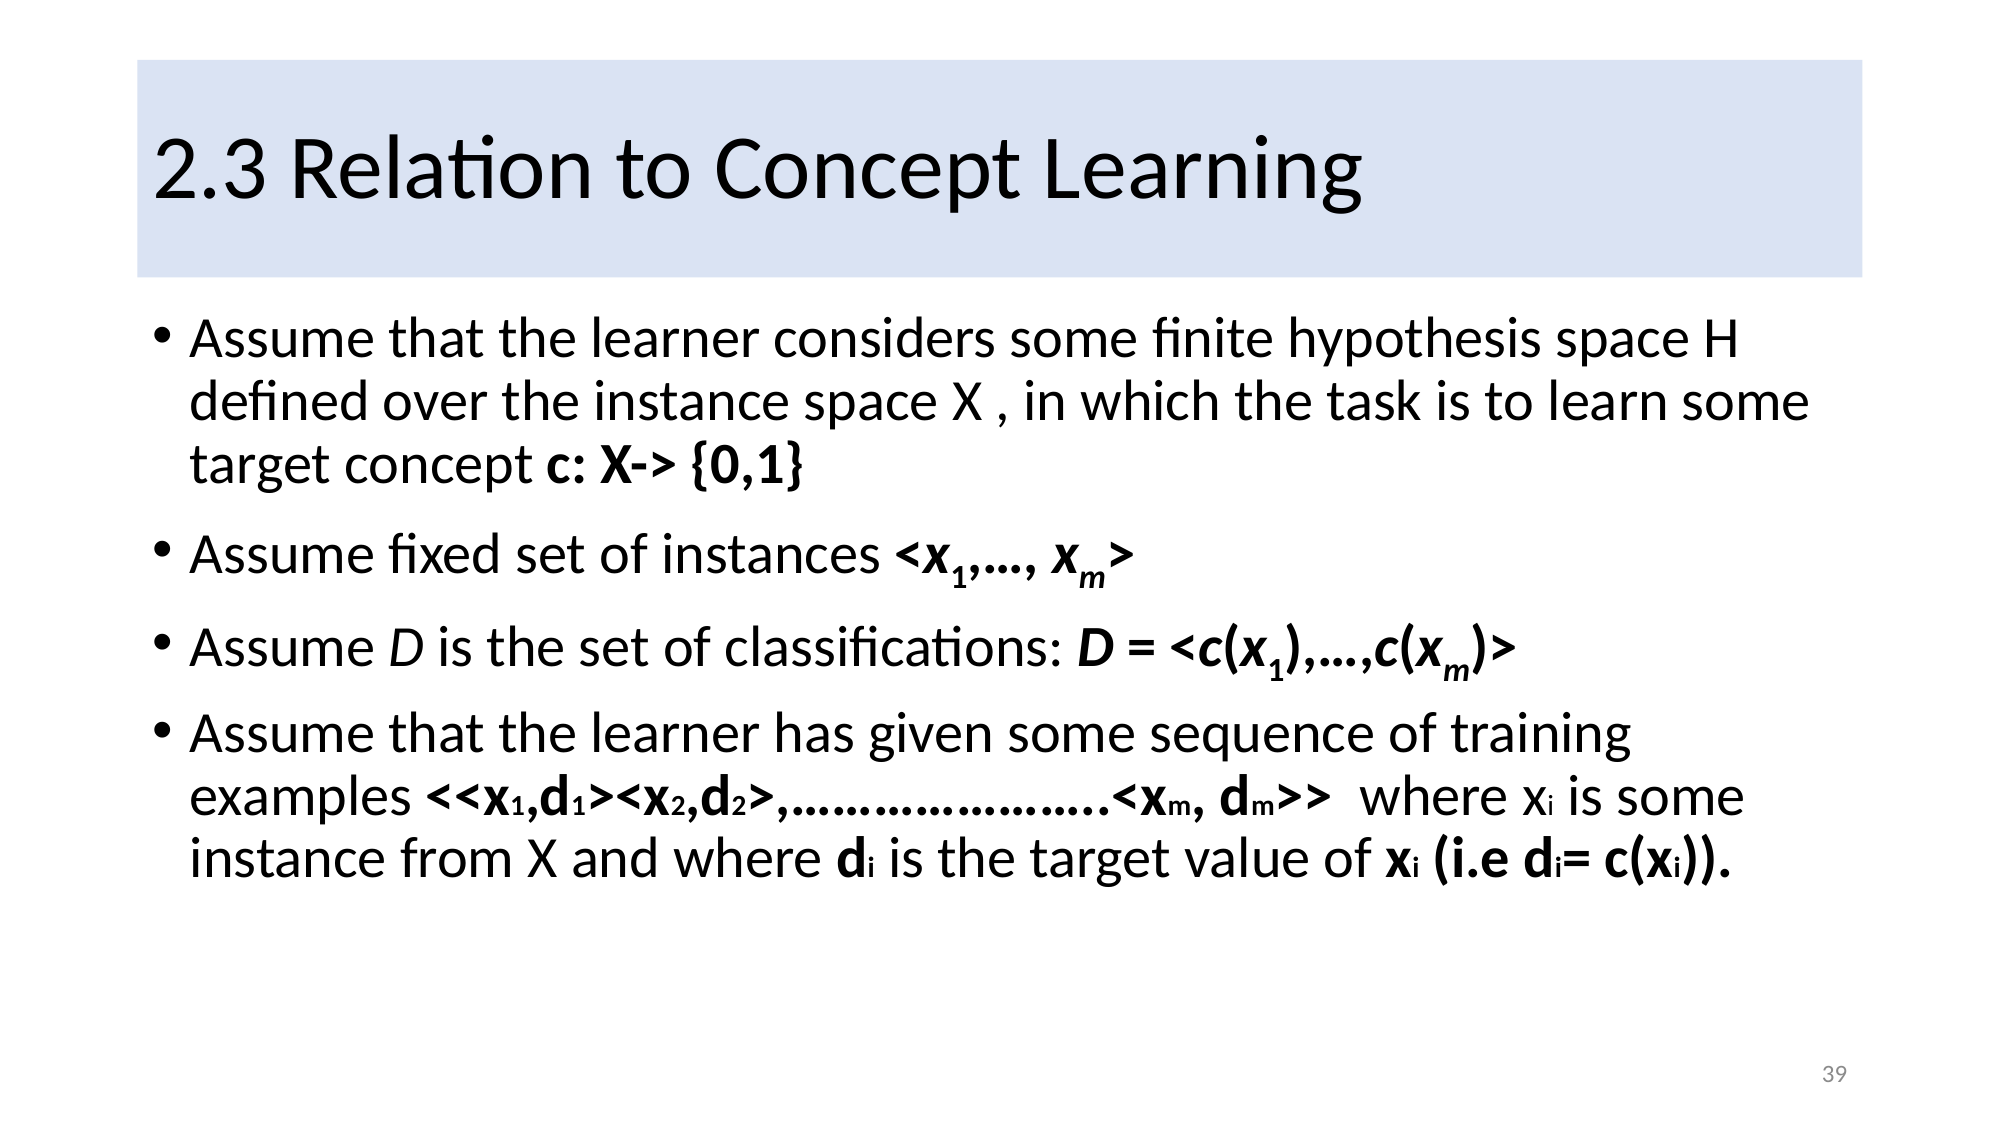

# 2.3 Relation to Concept Learning
Assume that the learner considers some finite hypothesis space H defined over the instance space X , in which the task is to learn some target concept c: X-> {0,1}
Assume fixed set of instances <x1,…, xm>
Assume D is the set of classifications: D = <c(x1),…,c(xm)>
Assume that the learner has given some sequence of training examples <<x1,d1><x2,d2>,…………………..<xm, dm>>  where xi is some instance from X and where di is the target value of xi (i.e di= c(xi)).

39